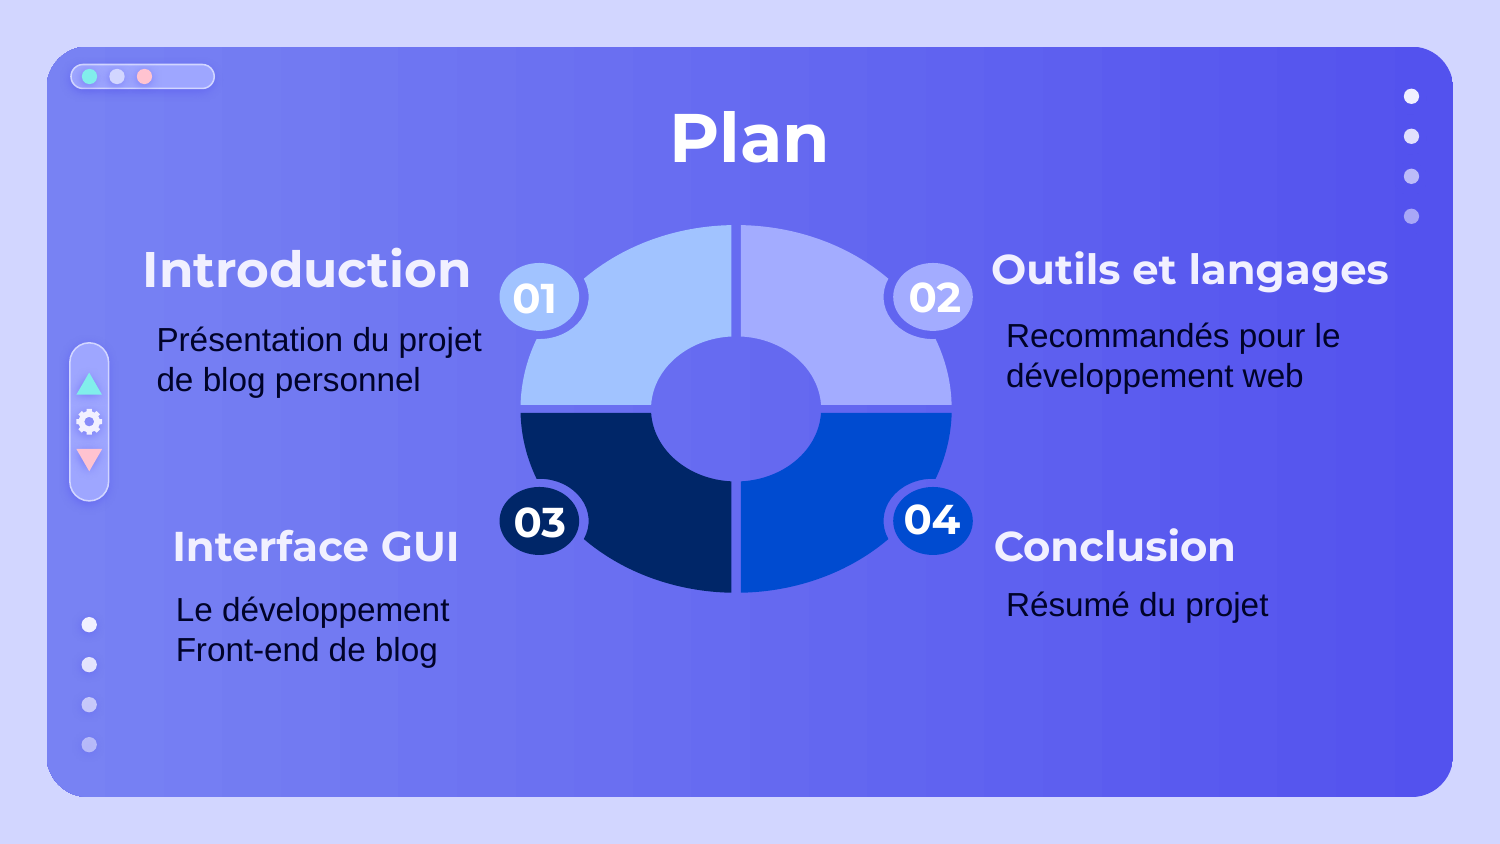

# Plan

Outils et langages
Introduction
02
01
Recommandés pour le développement web
Présentation du projet de blog personnel

04
03
Interface GUI
Conclusion
Résumé du projet
Le développement   Front-end de blog